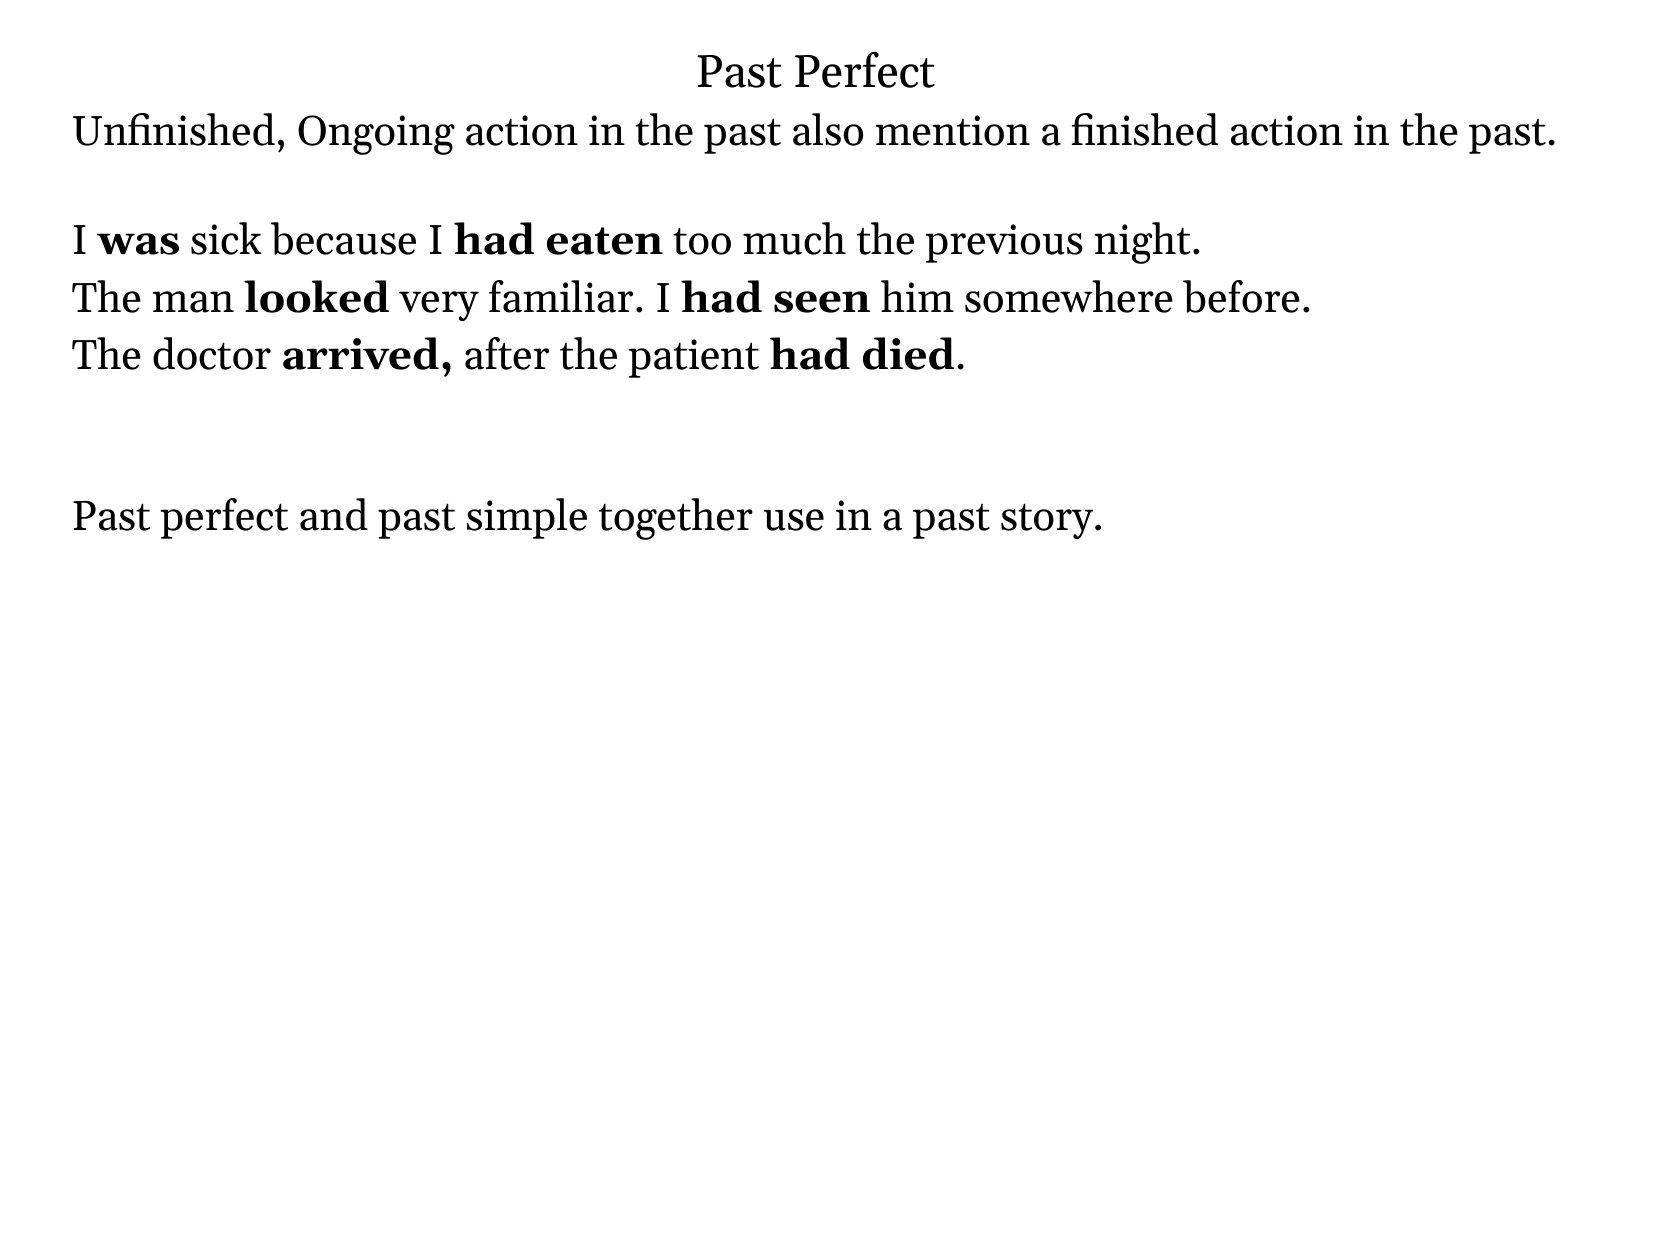

Past Perfect
Unfinished, Ongoing action in the past also mention a finished action in the past.

I was sick because I had eaten too much the previous night.
The man looked very familiar. I had seen him somewhere before.
The doctor arrived, after the patient had died.

Past perfect and past simple together use in a past story.